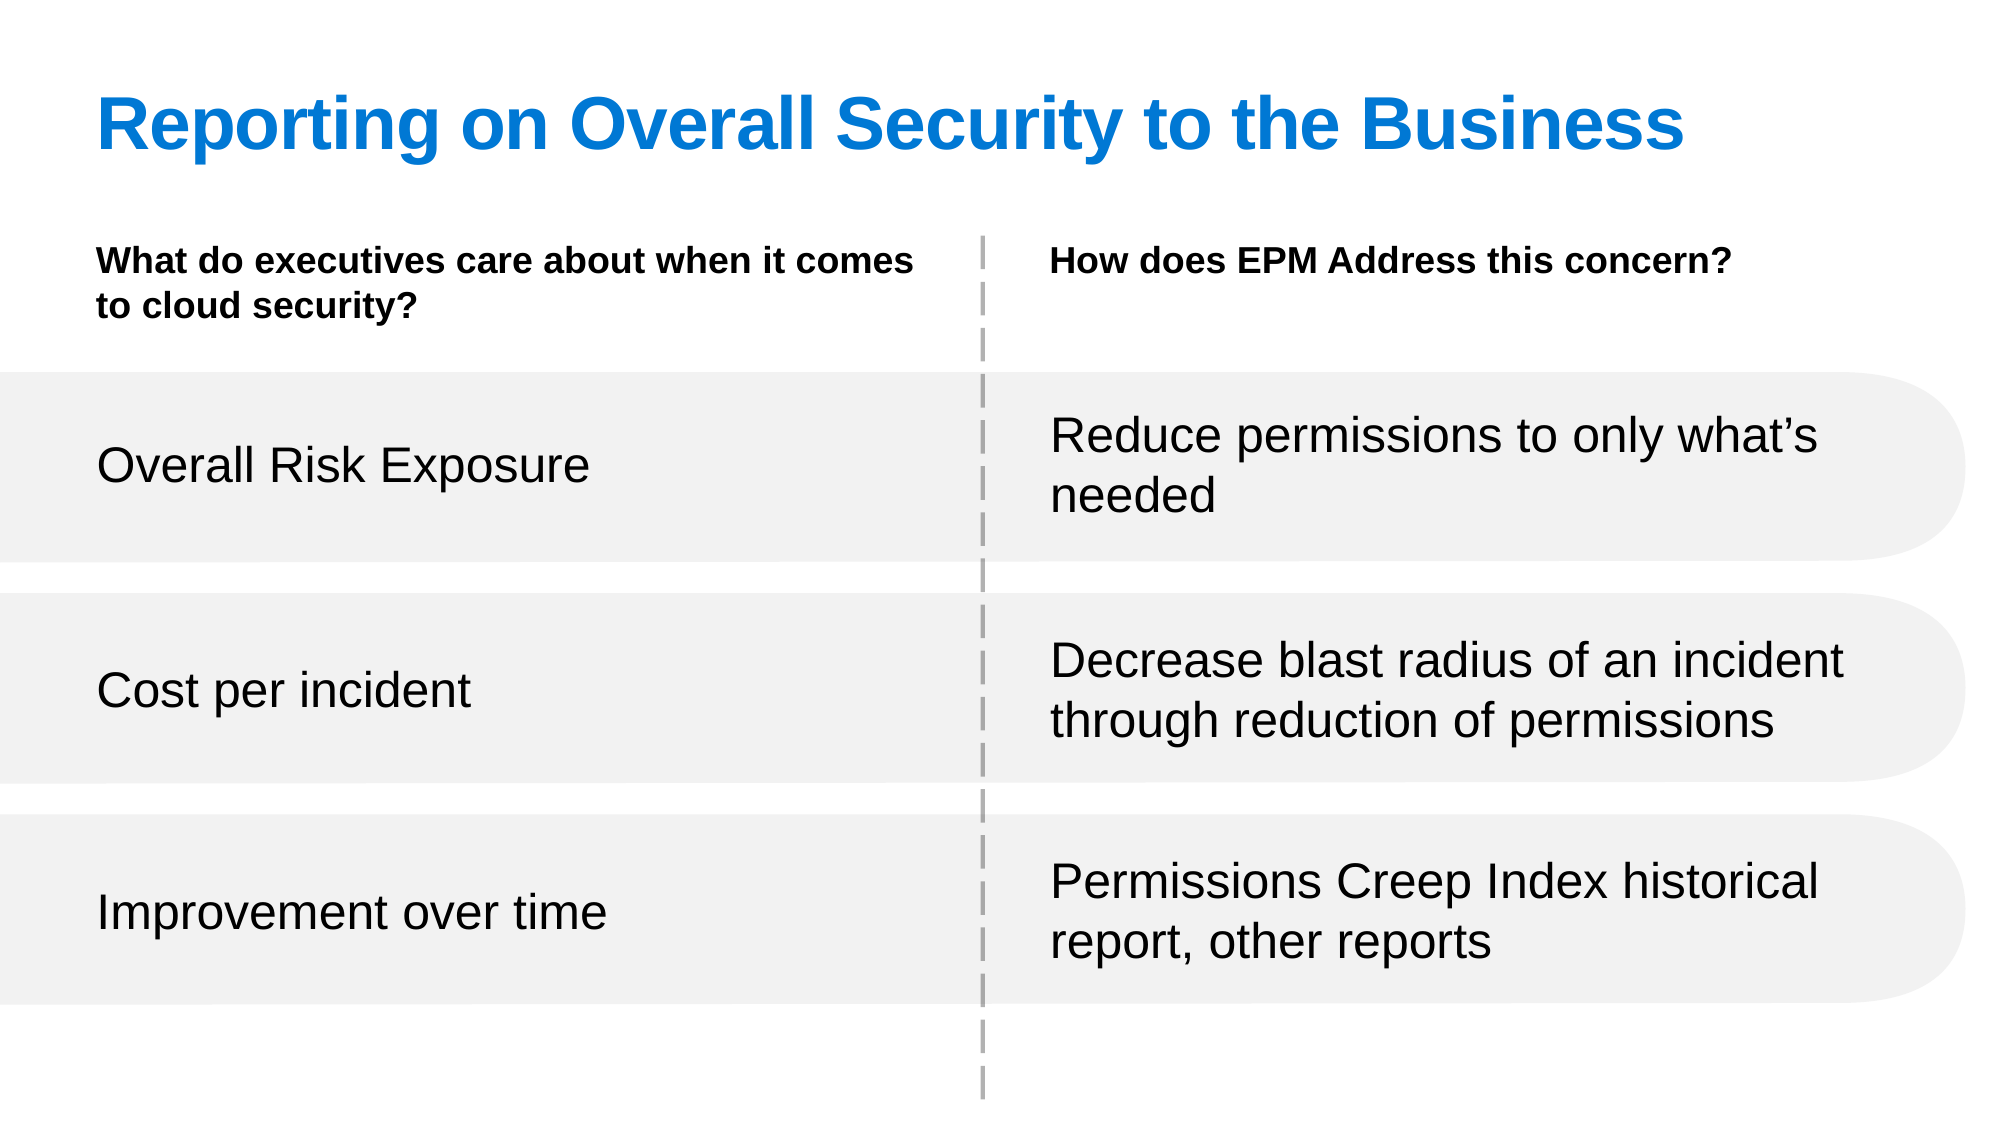

# Reporting on Overall Security to the Business
What do executives care about when it comes to cloud security?
How does EPM Address this concern?

Reduce permissions to only what’s needed
Overall Risk Exposure

Decrease blast radius of an incident through reduction of permissions
Cost per incident

Permissions Creep Index historical report, other reports
Improvement over time